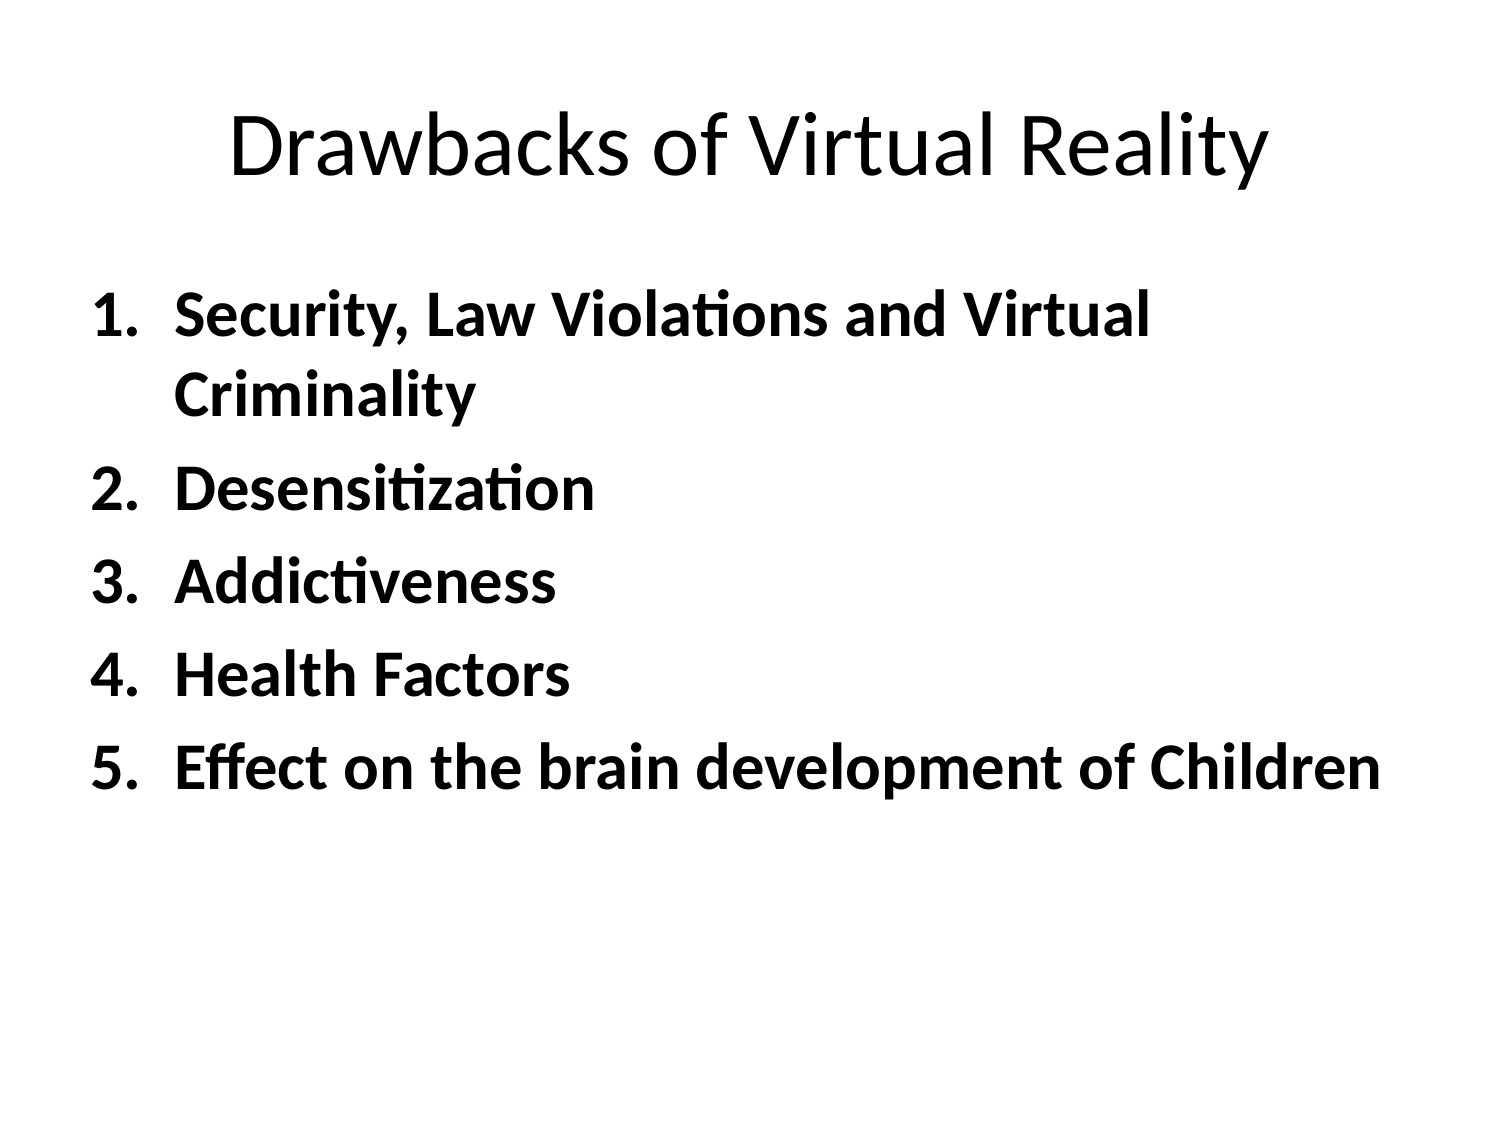

# Drawbacks of Virtual Reality
Security, Law Violations and Virtual Criminality
Desensitization
Addictiveness
Health Factors
Effect on the brain development of Children